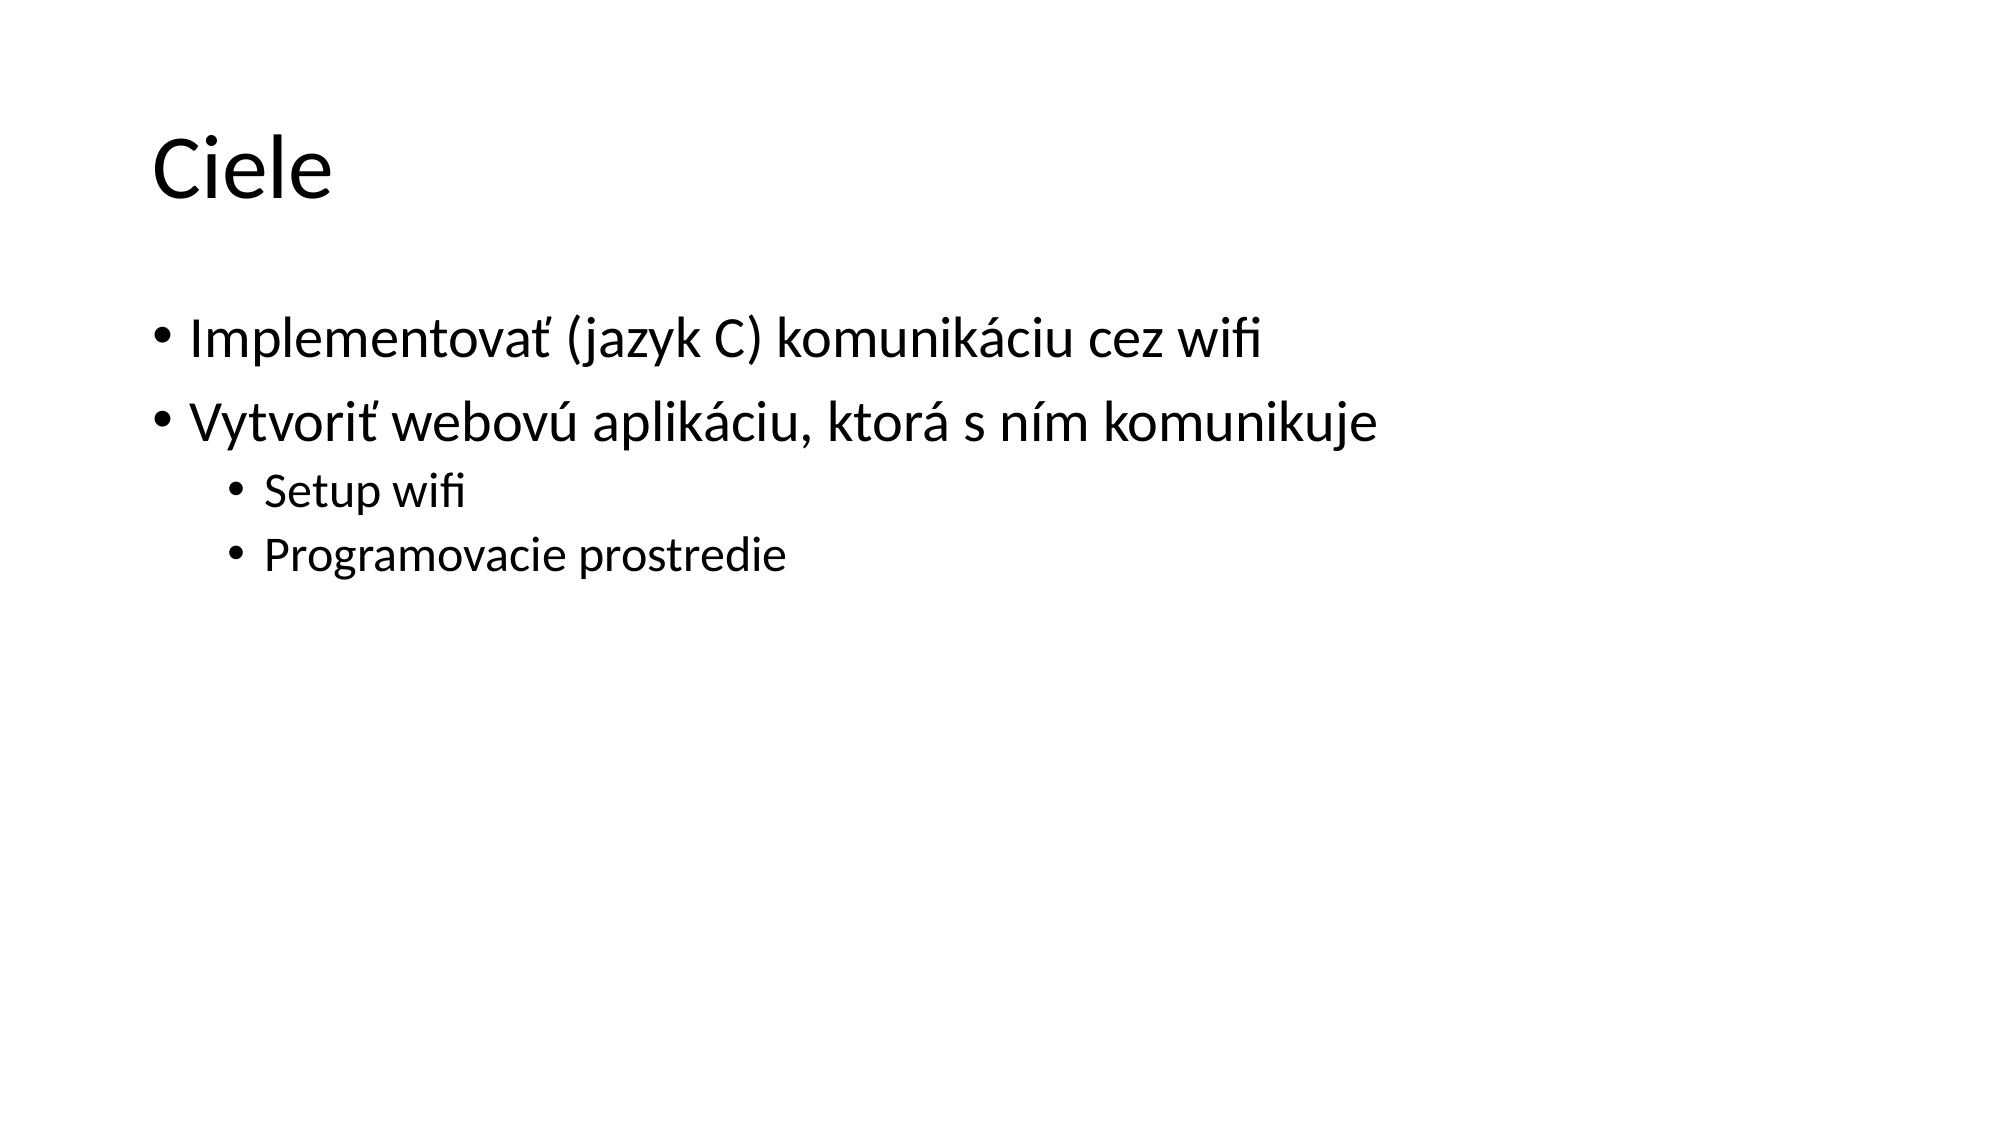

# Ciele
Implementovať (jazyk C) komunikáciu cez wifi
Vytvoriť webovú aplikáciu, ktorá s ním komunikuje
Setup wifi
Programovacie prostredie